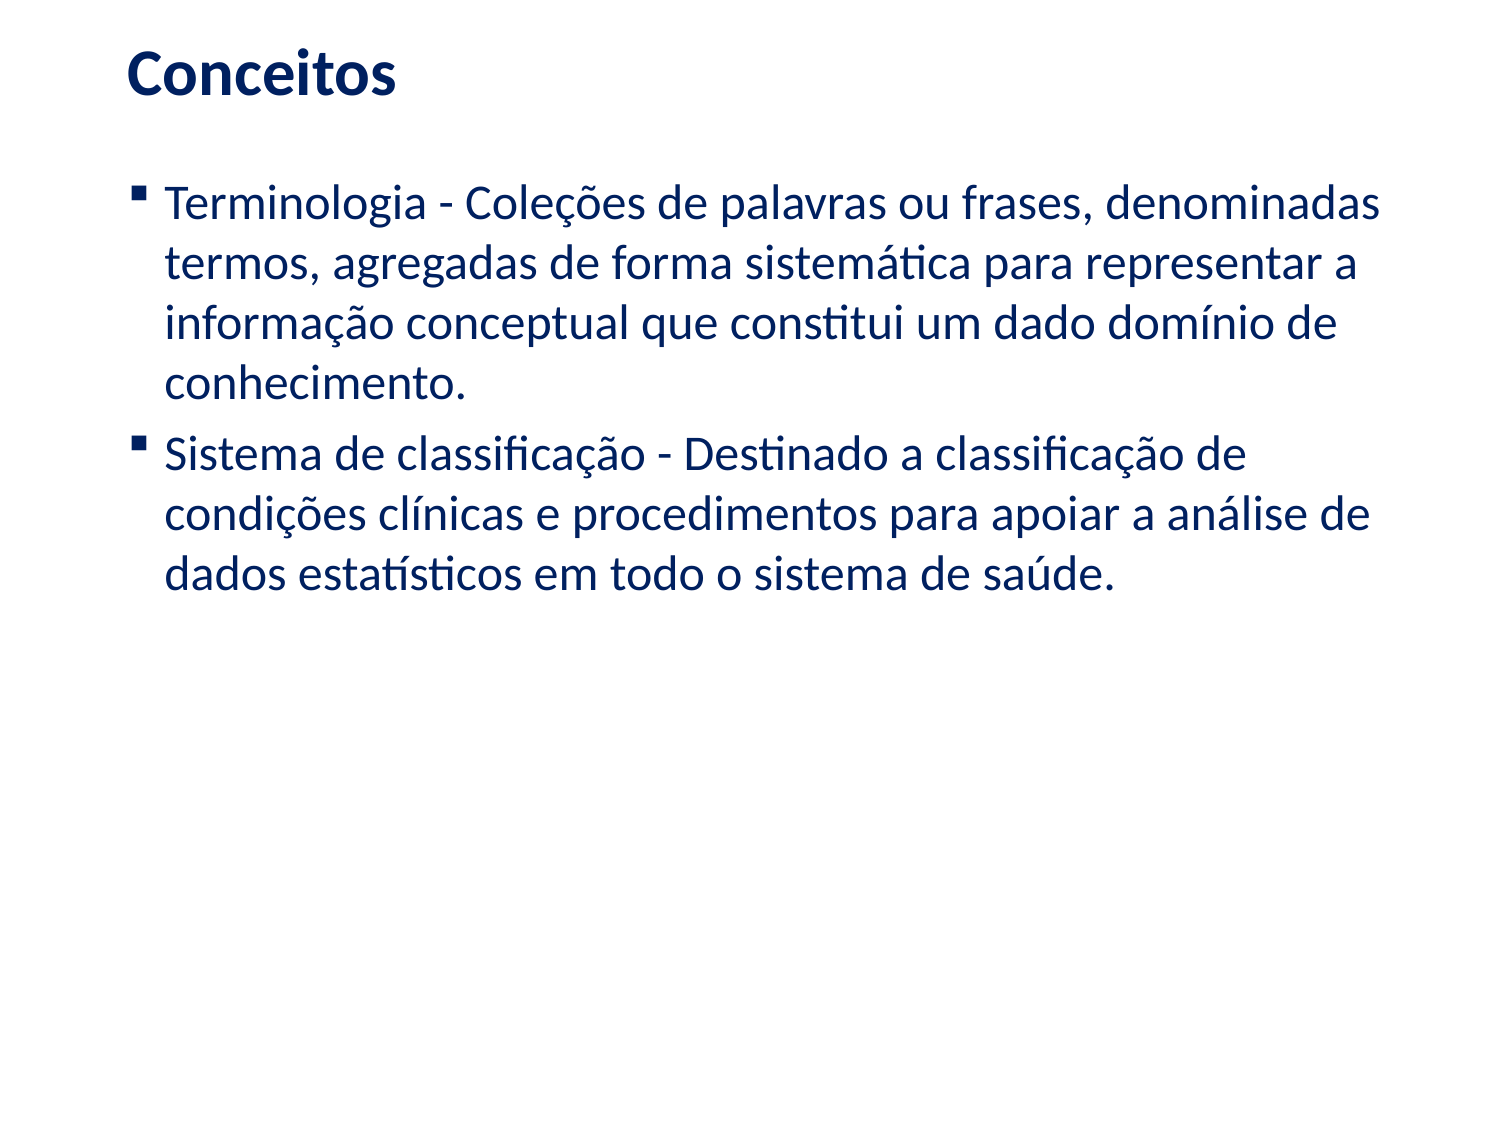

# Conceitos
Terminologia - Coleções de palavras ou frases, denominadas termos, agregadas de forma sistemática para representar a informação conceptual que constitui um dado domínio de conhecimento.
Sistema de classificação - Destinado a classificação de condições clínicas e procedimentos para apoiar a análise de dados estatísticos em todo o sistema de saúde.